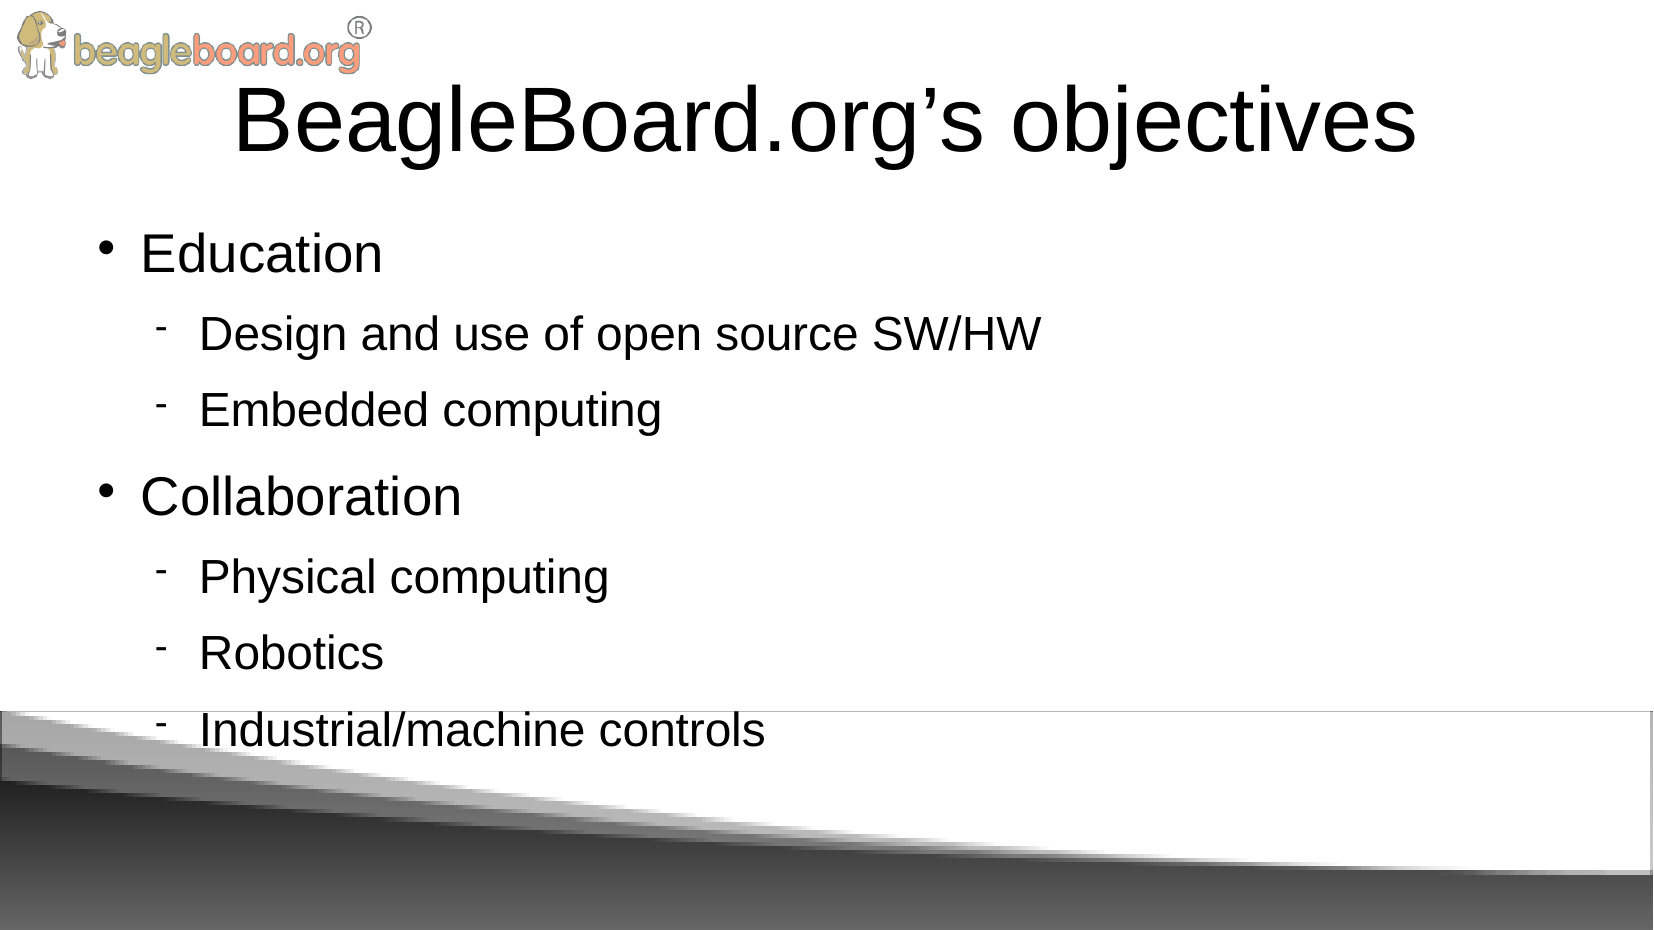

BeagleBoard.org’s objectives
Education
Design and use of open source SW/HW
Embedded computing
Collaboration
Physical computing
Robotics
Industrial/machine controls